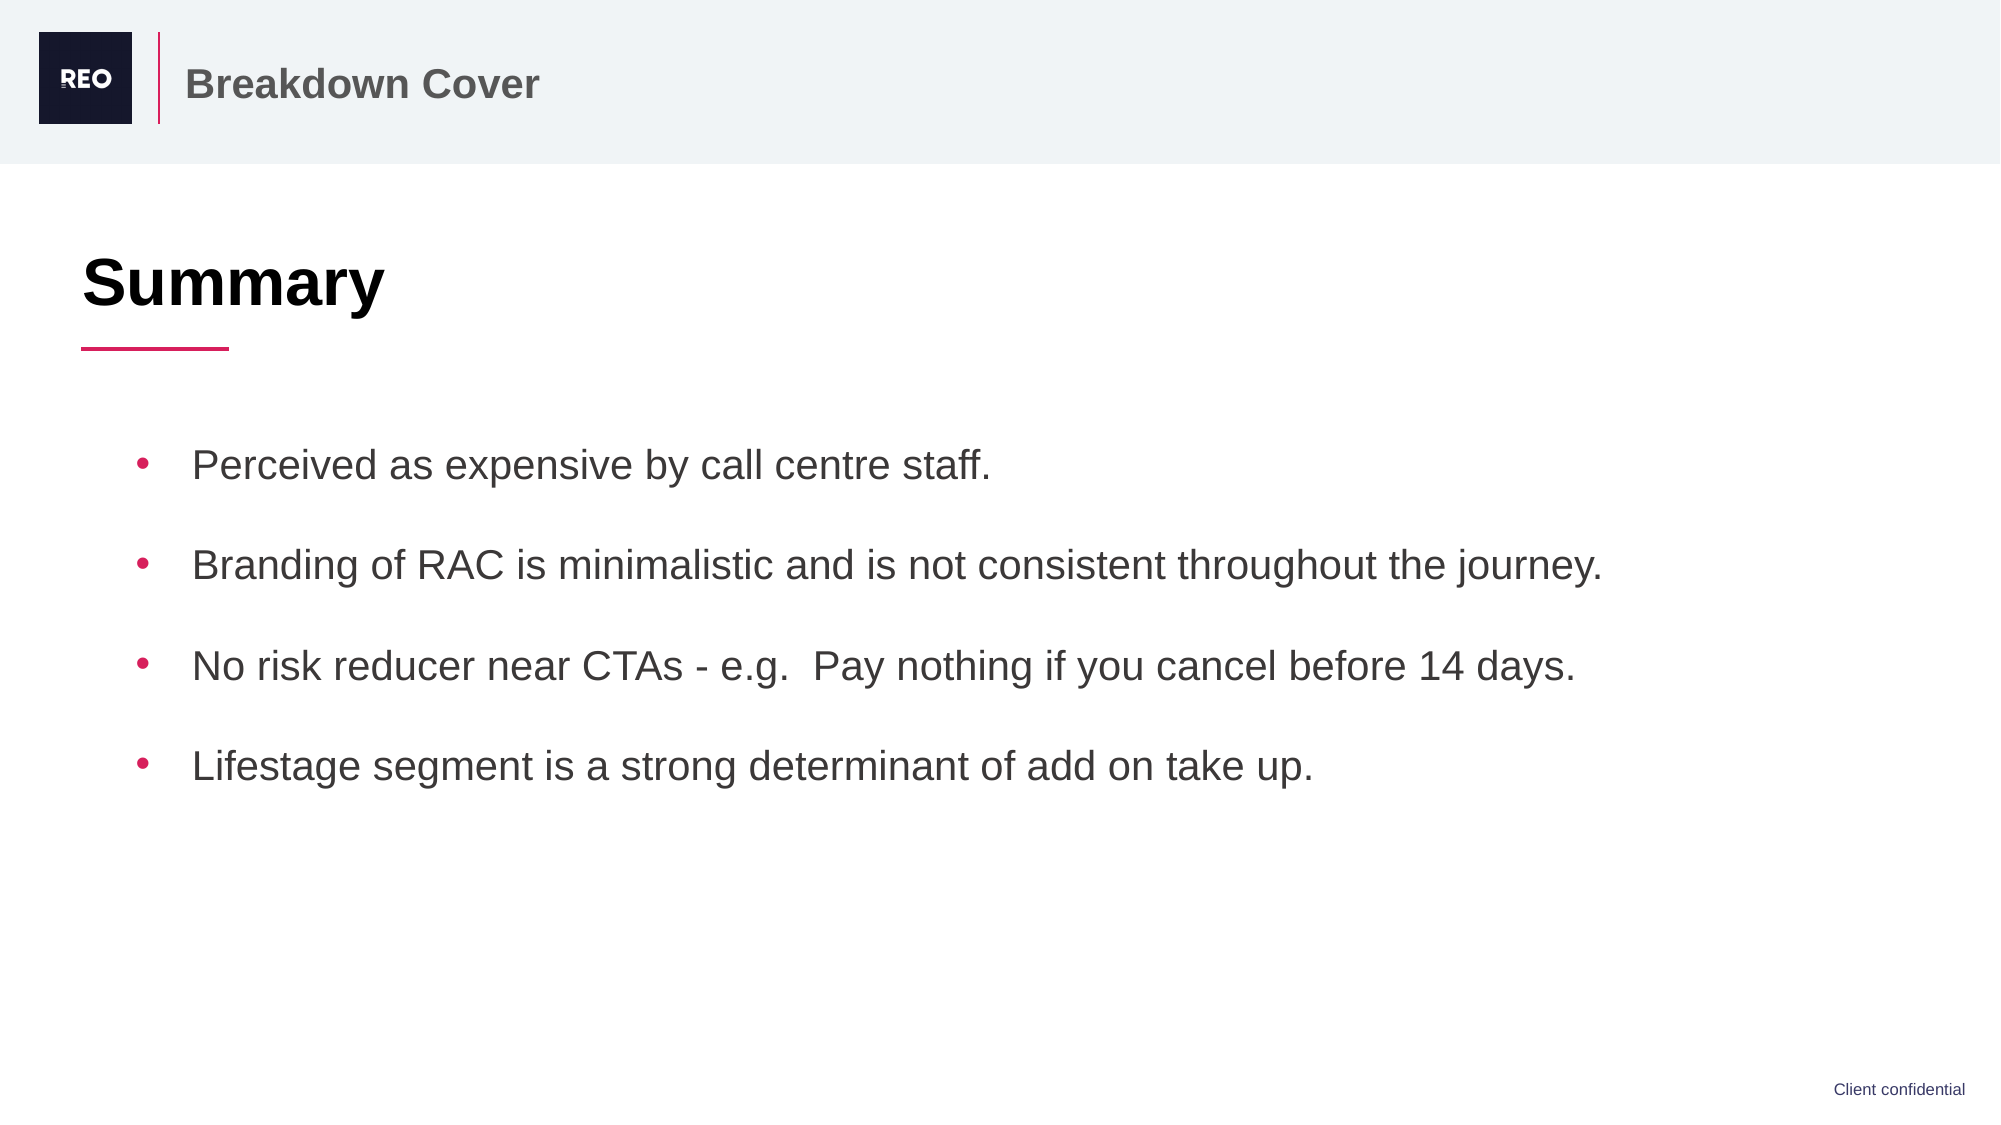

Breakdown Cover
Summary
Perceived as expensive by call centre staff.

Branding of RAC is minimalistic and is not consistent throughout the journey.

No risk reducer near CTAs - e.g.  Pay nothing if you cancel before 14 days.

Lifestage segment is a strong determinant of add on take up.